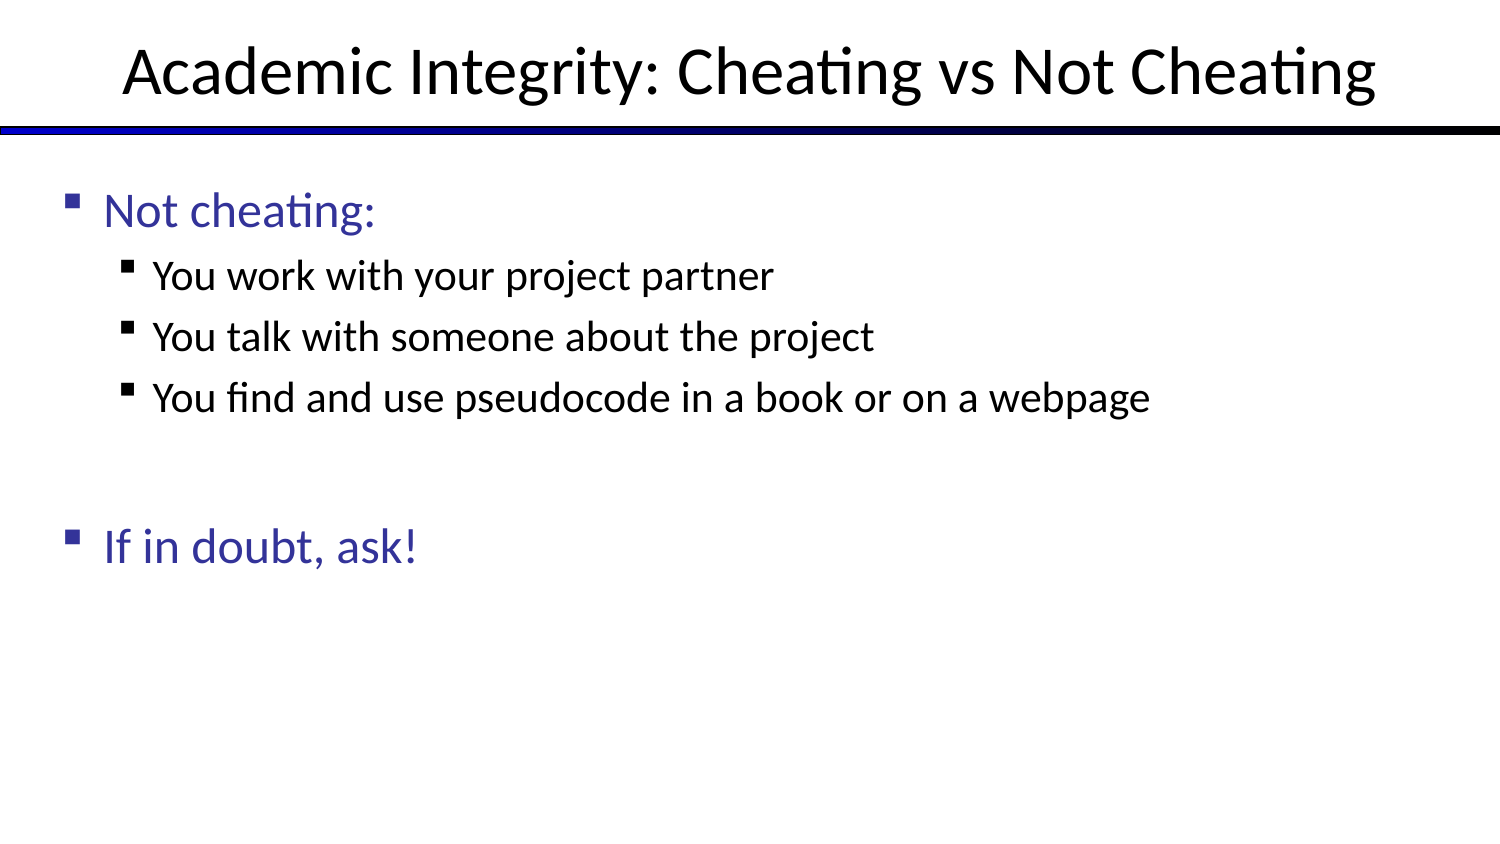

# Academic Integrity: Cheating vs Not Cheating
Not cheating:
You work with your project partner
You talk with someone about the project
You find and use pseudocode in a book or on a webpage

If in doubt, ask!